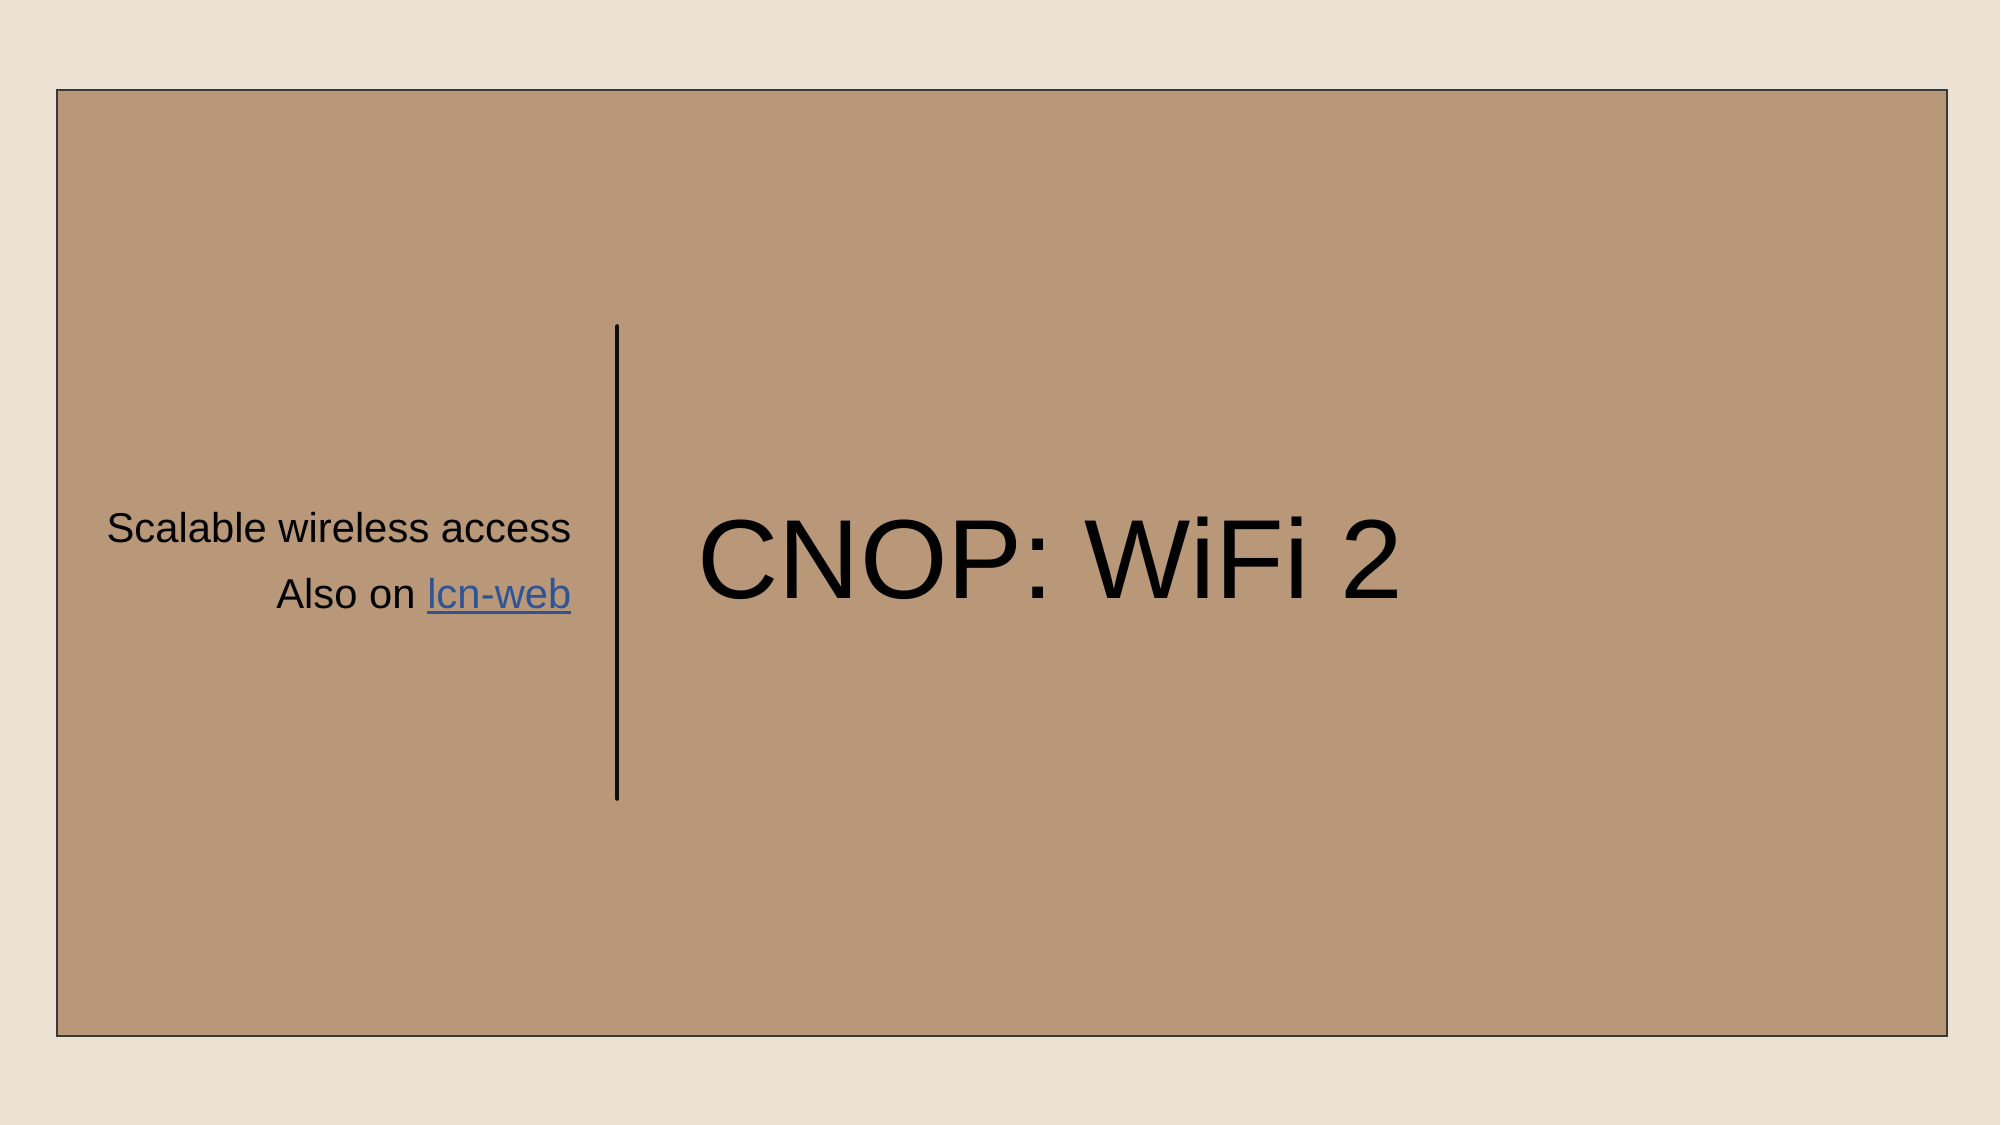

Scalable wireless access
Also on lcn-web
# CNOP: WiFi 2